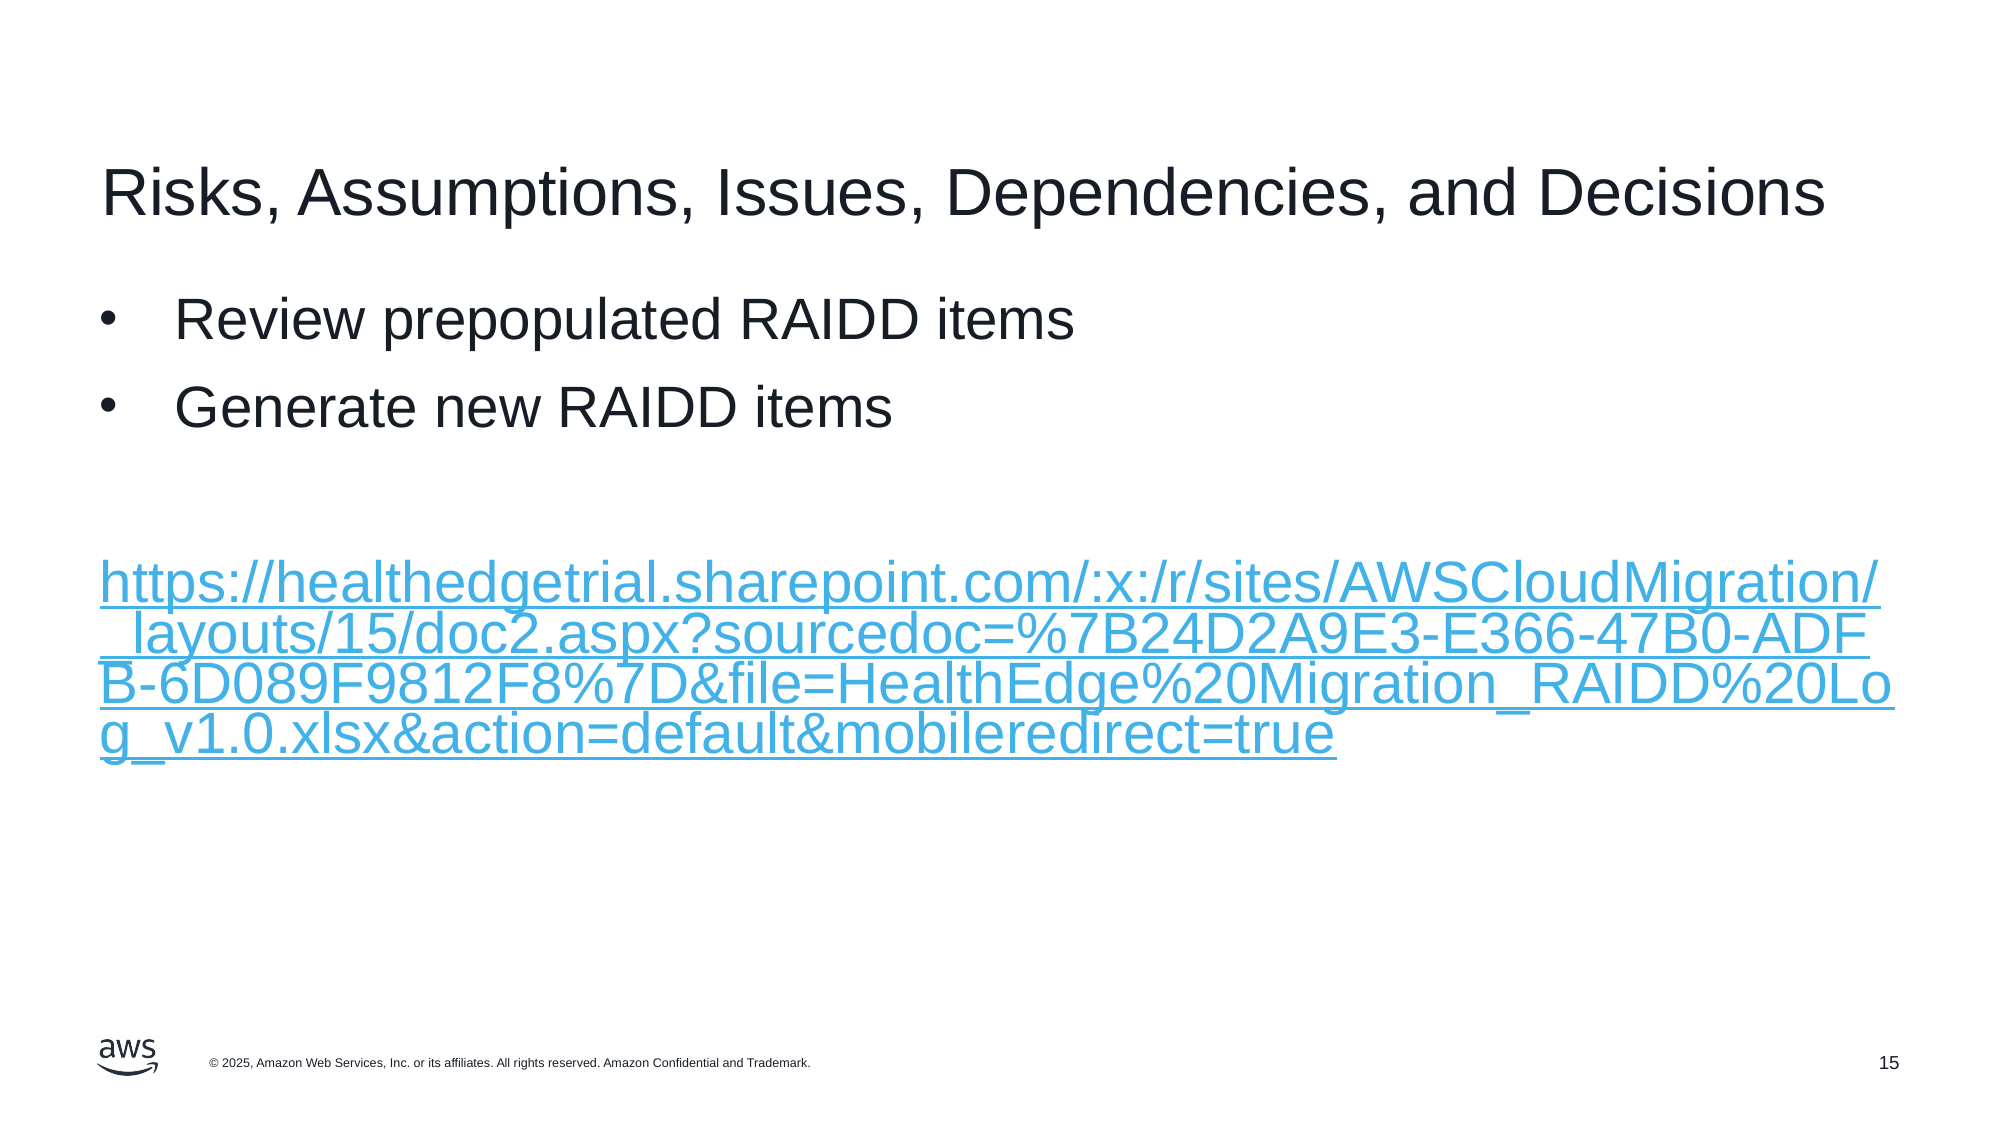

# Risks, Assumptions, Issues, Dependencies, and Decisions
Review prepopulated RAIDD items
Generate new RAIDD items

https://healthedgetrial.sharepoint.com/:x:/r/sites/AWSCloudMigration/_layouts/15/doc2.aspx?sourcedoc=%7B24D2A9E3-E366-47B0-ADFB-6D089F9812F8%7D&file=HealthEdge%20Migration_RAIDD%20Log_v1.0.xlsx&action=default&mobileredirect=true

15